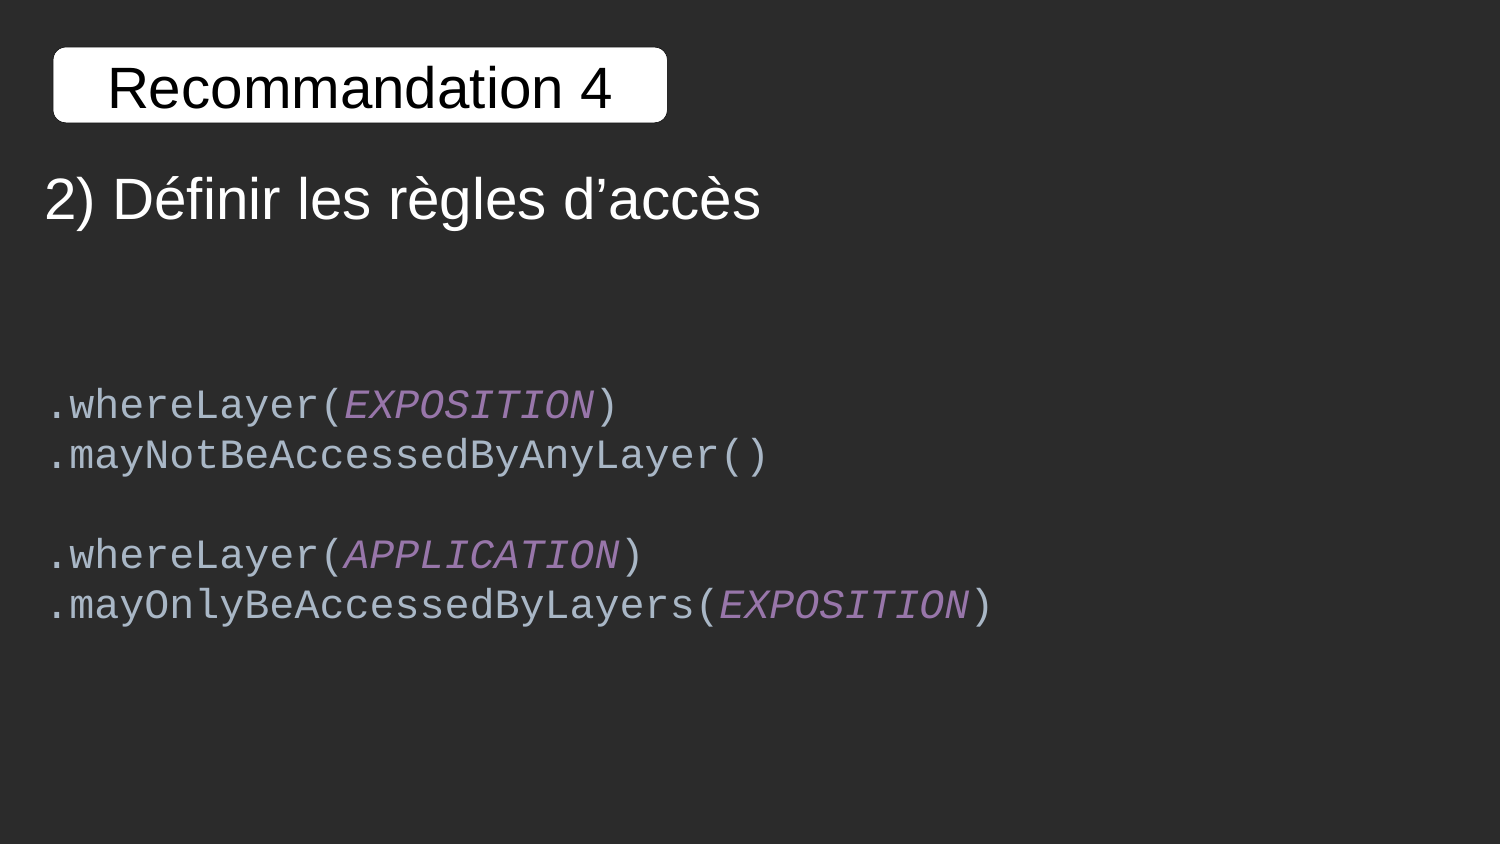

Recommandation 4
2) Définir les règles d’accès
.whereLayer(EXPOSITION)
.mayNotBeAccessedByAnyLayer()
.whereLayer(APPLICATION)
.mayOnlyBeAccessedByLayers(EXPOSITION)